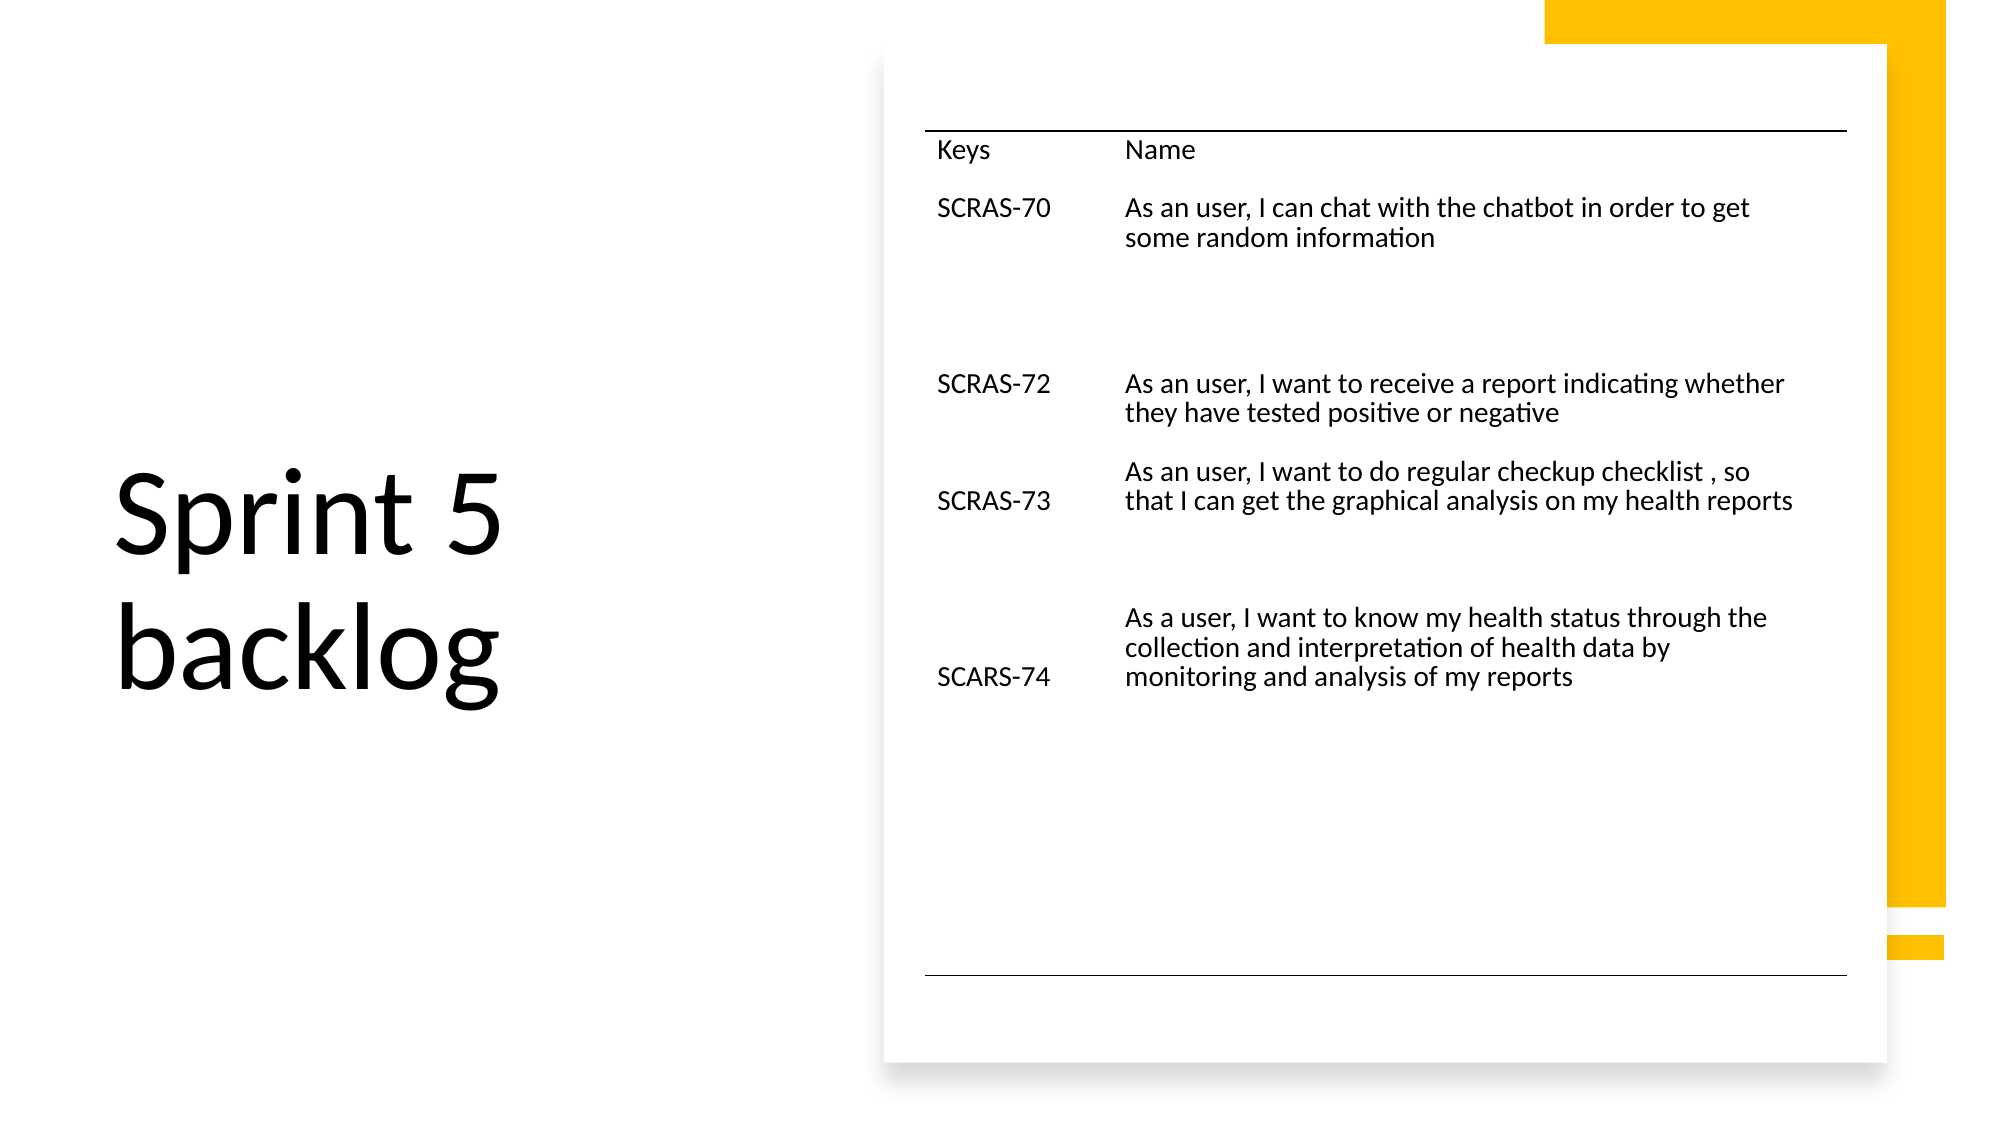

# Sprint 5 backlog
| Keys SCRAS-70 SCRAS-72 SCRAS-73 SCARS-74 | Name As an user, I can chat with the chatbot in order to get some random information As an user, I want to receive a report indicating whether they have tested positive or negative As an user, I want to do regular checkup checklist , so that I can get the graphical analysis on my health reports As a user, I want to know my health status through the collection and interpretation of health data by monitoring and analysis of my reports |  |
| --- | --- | --- |
27